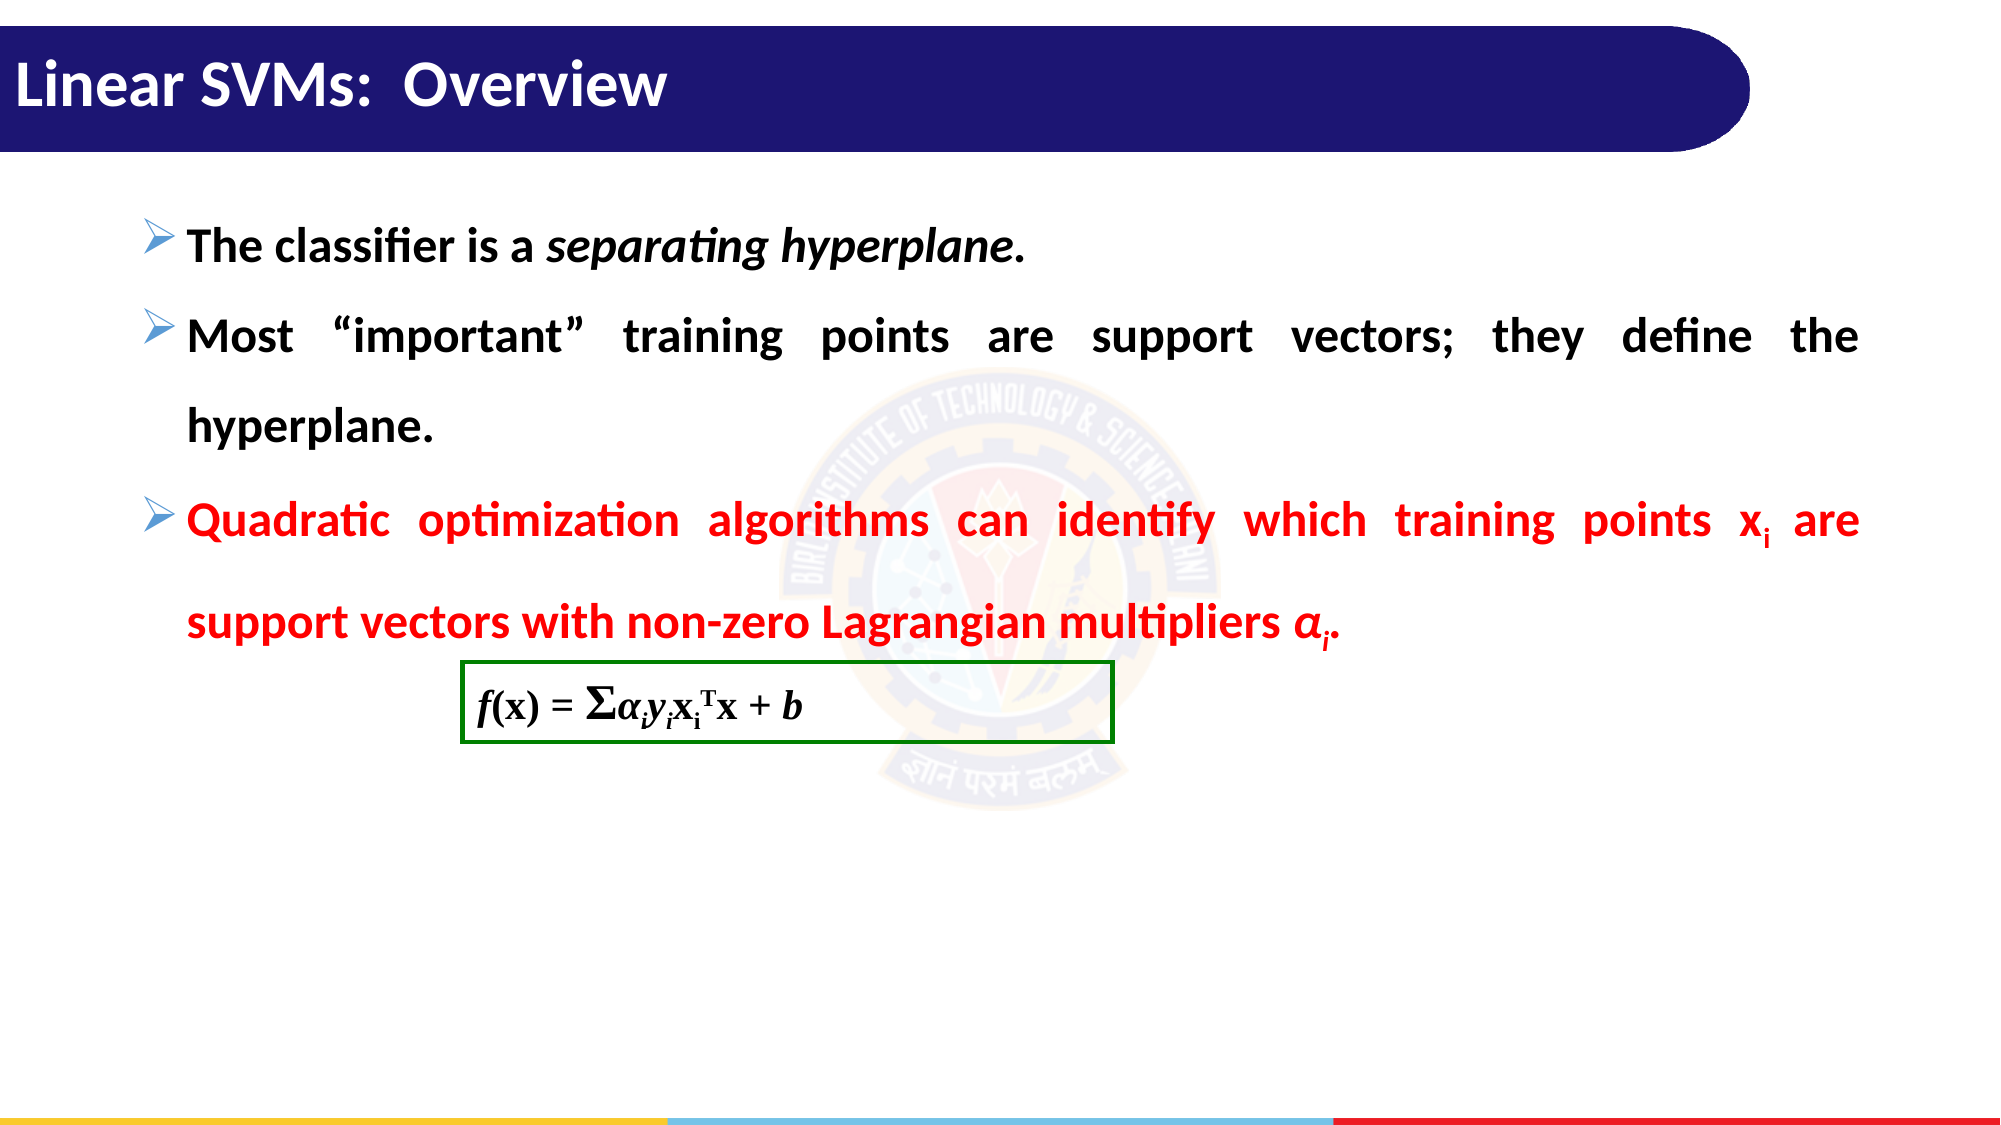

# Linear SVMs:  Overview
The classifier is a separating hyperplane.
Most “important” training points are support vectors; they define the hyperplane.
Quadratic optimization algorithms can identify which training points xi are support vectors with non-zero Lagrangian multipliers αi.
f(x) = ΣαiyixiTx + b